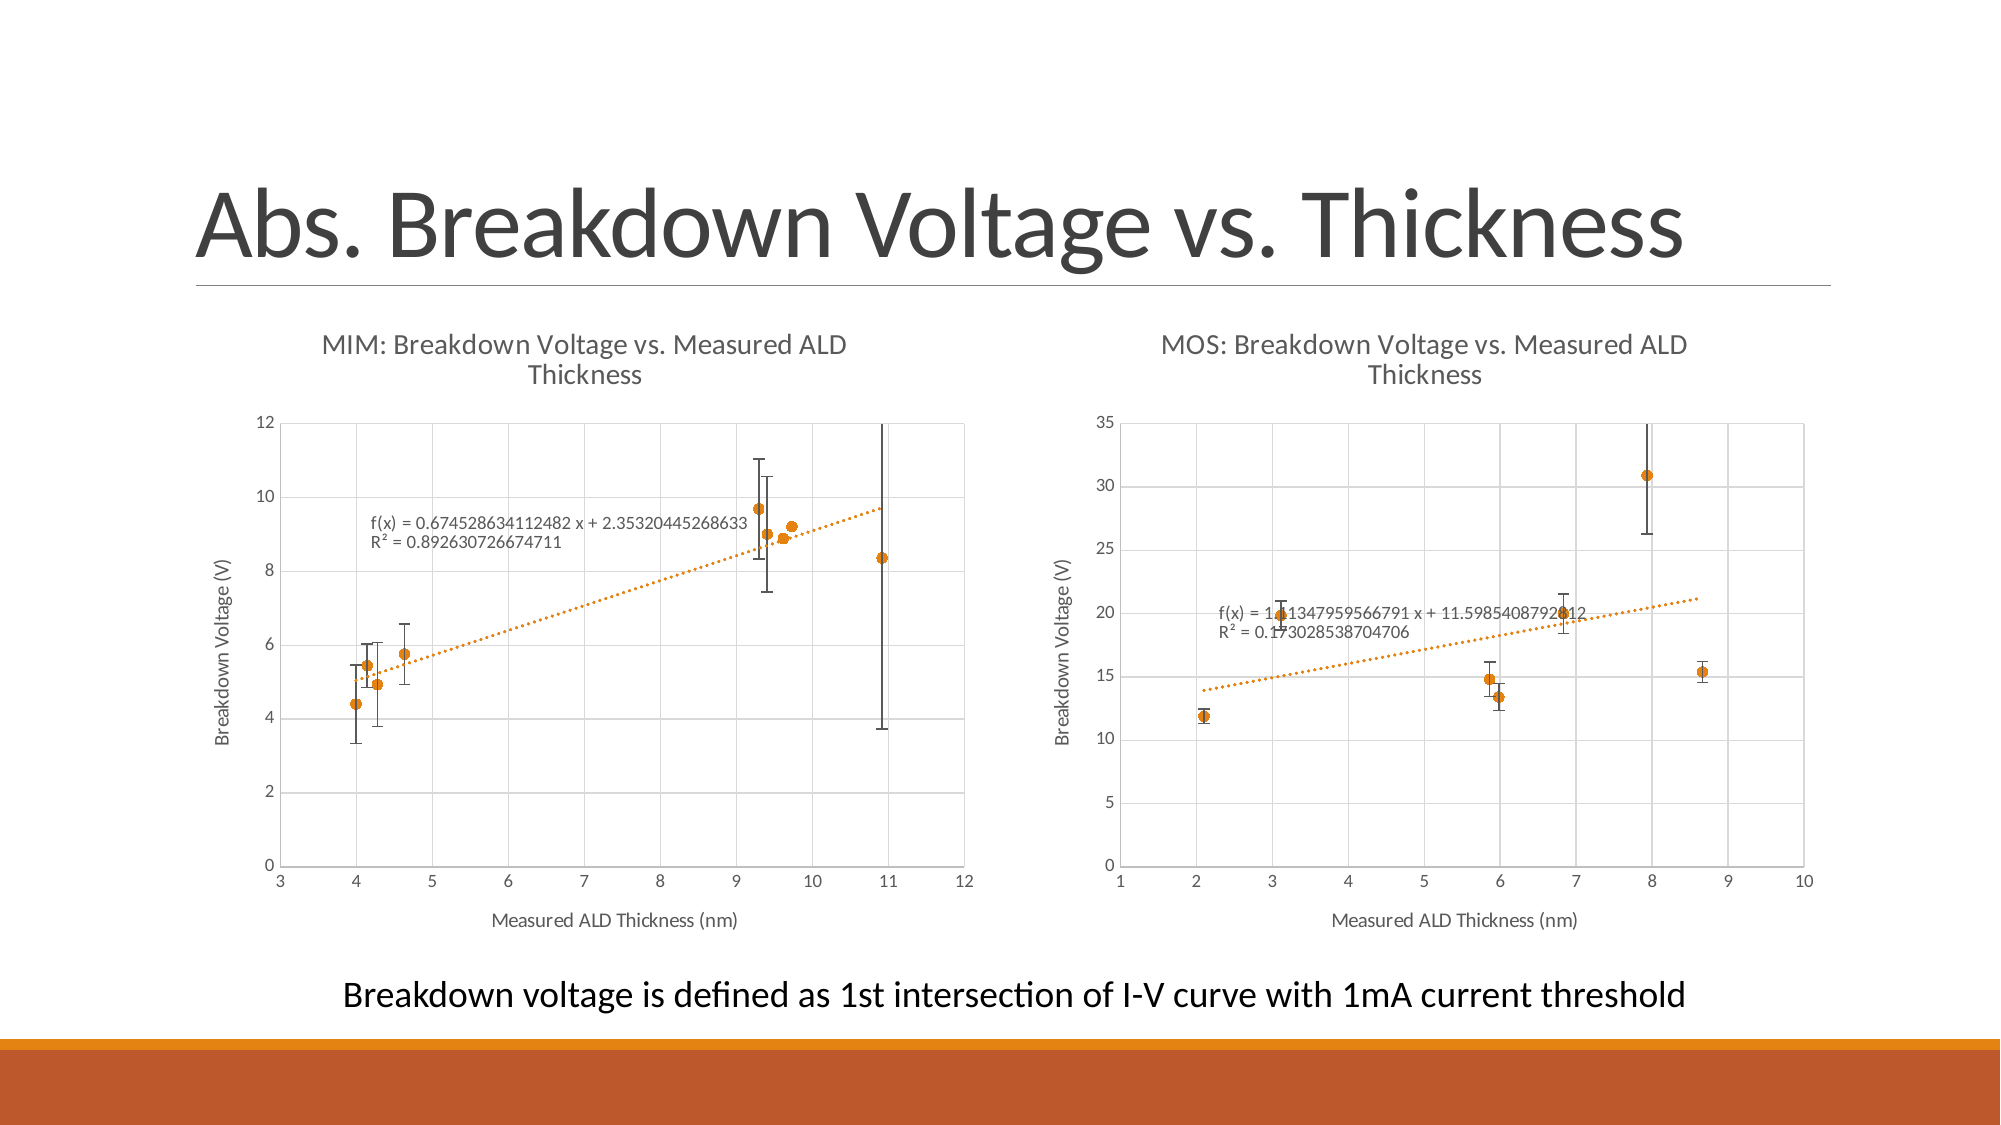

# Abs. Breakdown Voltage vs. Thickness

### Chart: MIM: Breakdown Voltage vs. Measured ALD Thickness

| Category |  |
|---|---|

### Chart: MOS: Breakdown Voltage vs. Measured ALD Thickness

| Category |  |
|---|---|
Breakdown voltage is defined as 1st intersection of I-V curve with 1mA current threshold